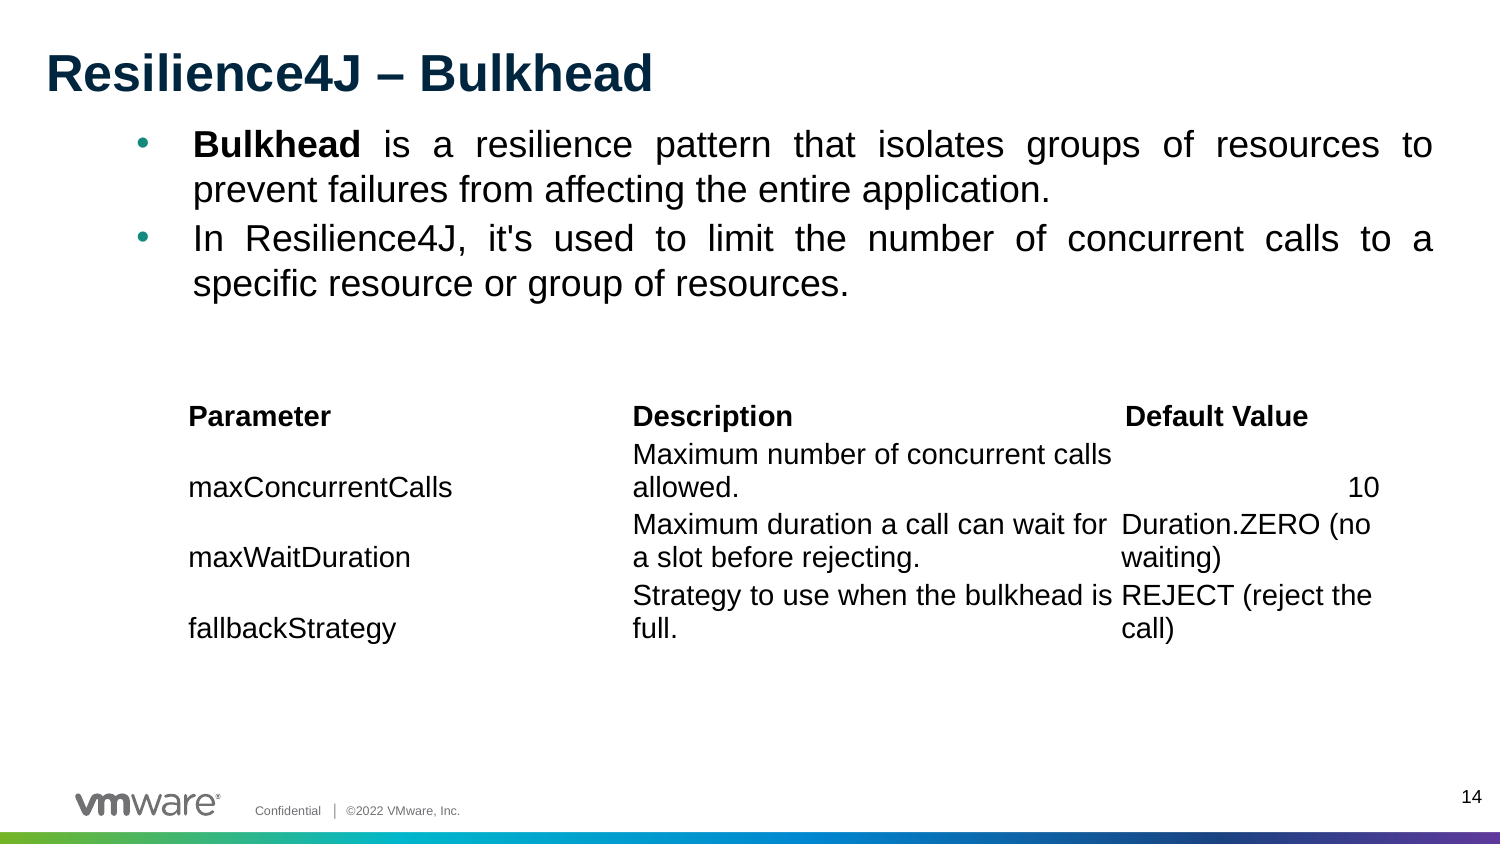

# Resilience4J – Bulkhead
Bulkhead is a resilience pattern that isolates groups of resources to prevent failures from affecting the entire application.
In Resilience4J, it's used to limit the number of concurrent calls to a specific resource or group of resources.

| Parameter | Description | Default Value |
| --- | --- | --- |
| maxConcurrentCalls | Maximum number of concurrent calls allowed. | 10 |
| maxWaitDuration | Maximum duration a call can wait for a slot before rejecting. | Duration.ZERO (no waiting) |
| fallbackStrategy | Strategy to use when the bulkhead is full. | REJECT (reject the call) |
14